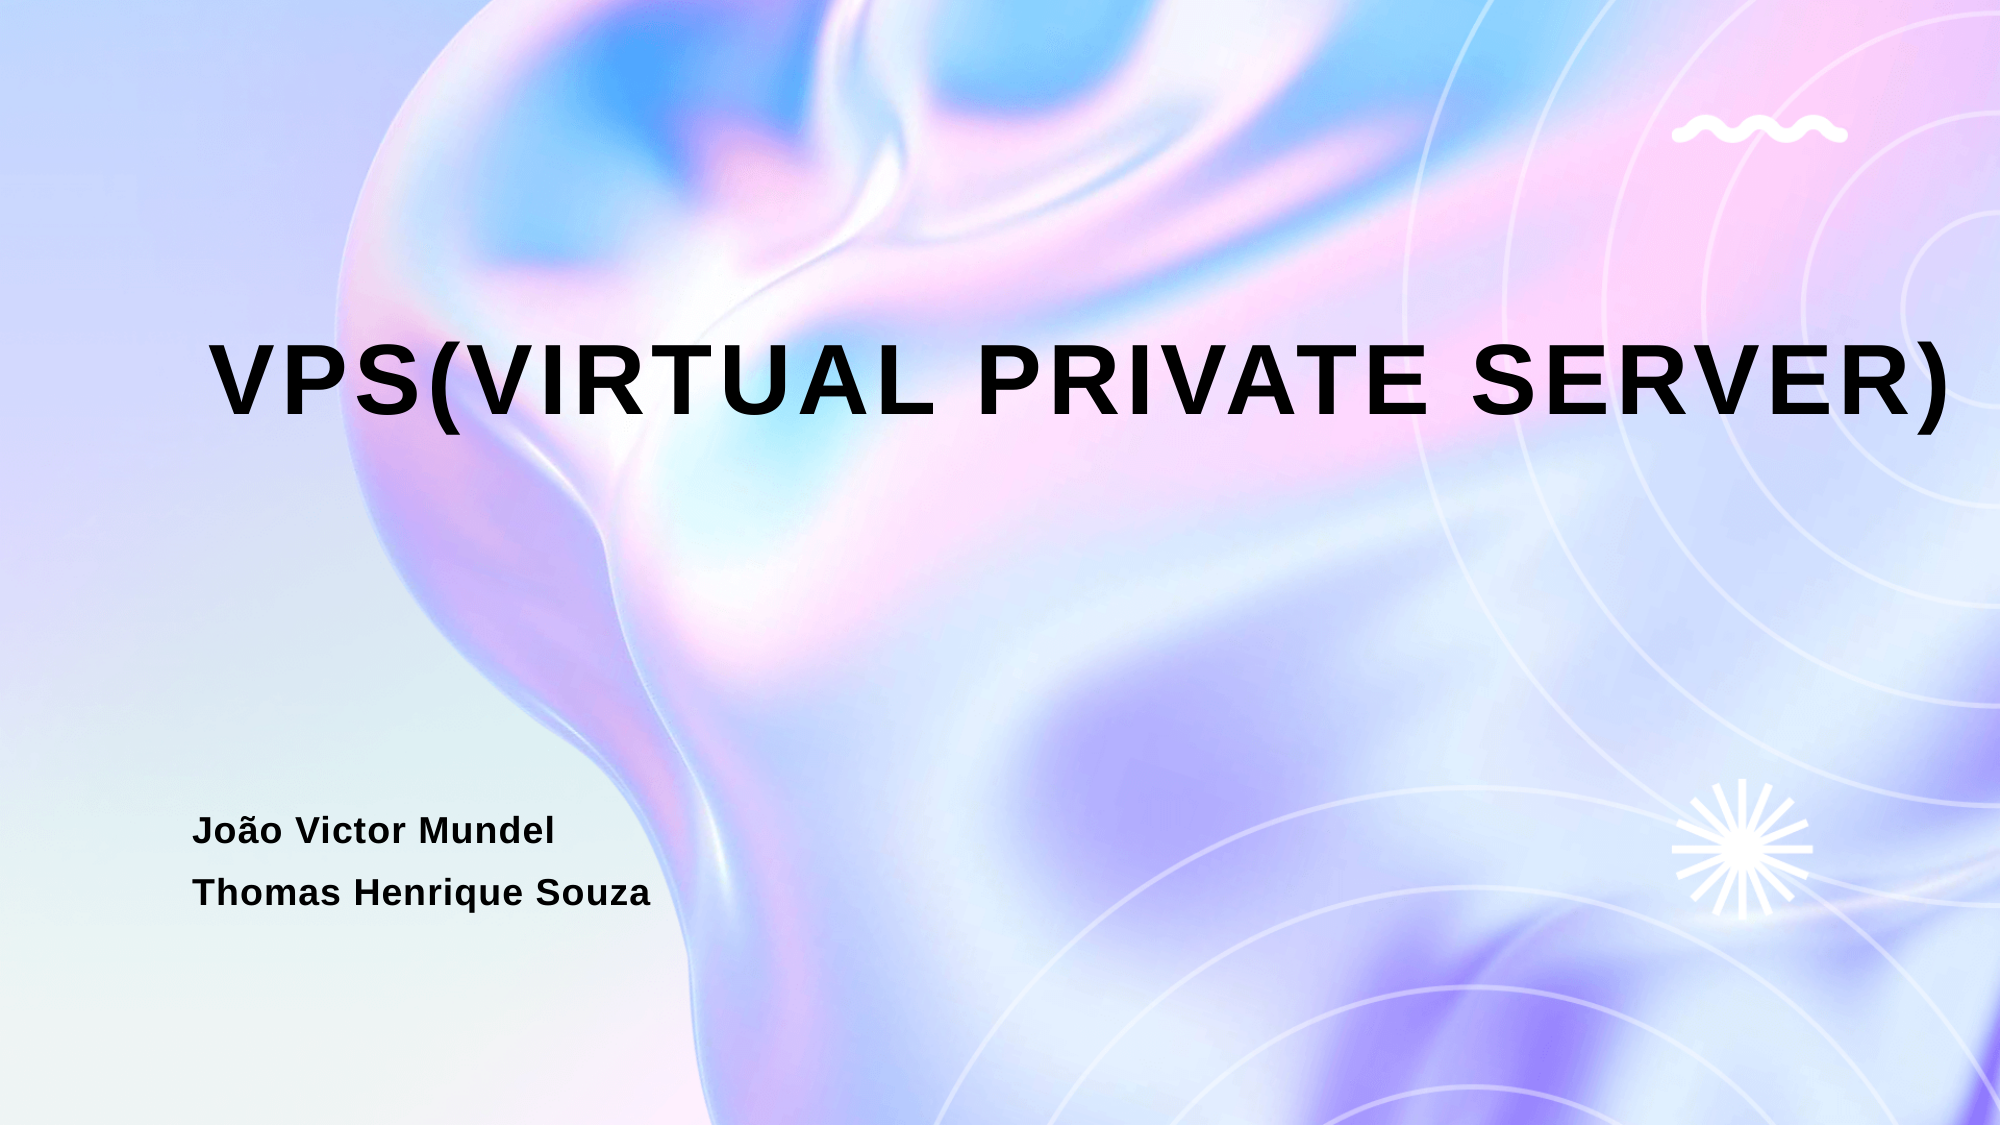

# VPS(Virtual Private Server)
João Victor Mundel
Thomas Henrique Souza